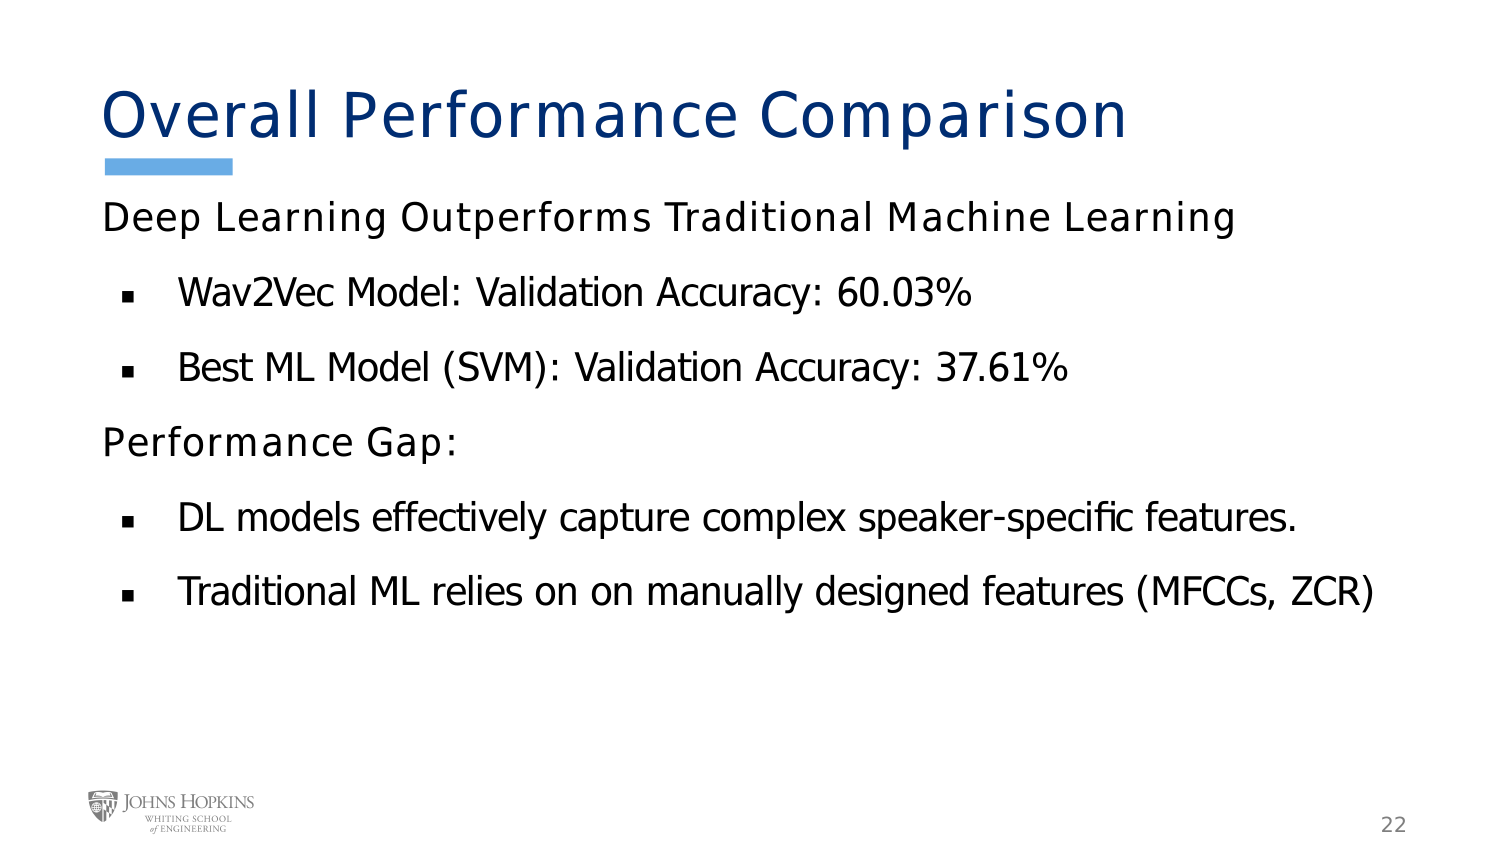

# Overall Performance Comparison
Deep Learning Outperforms Traditional Machine Learning
Wav2Vec Model: Validation Accuracy: 60.03%
Best ML Model (SVM): Validation Accuracy: 37.61%
Performance Gap:
DL models effectively capture complex speaker-specific features.
Traditional ML relies on on manually designed features (MFCCs, ZCR)